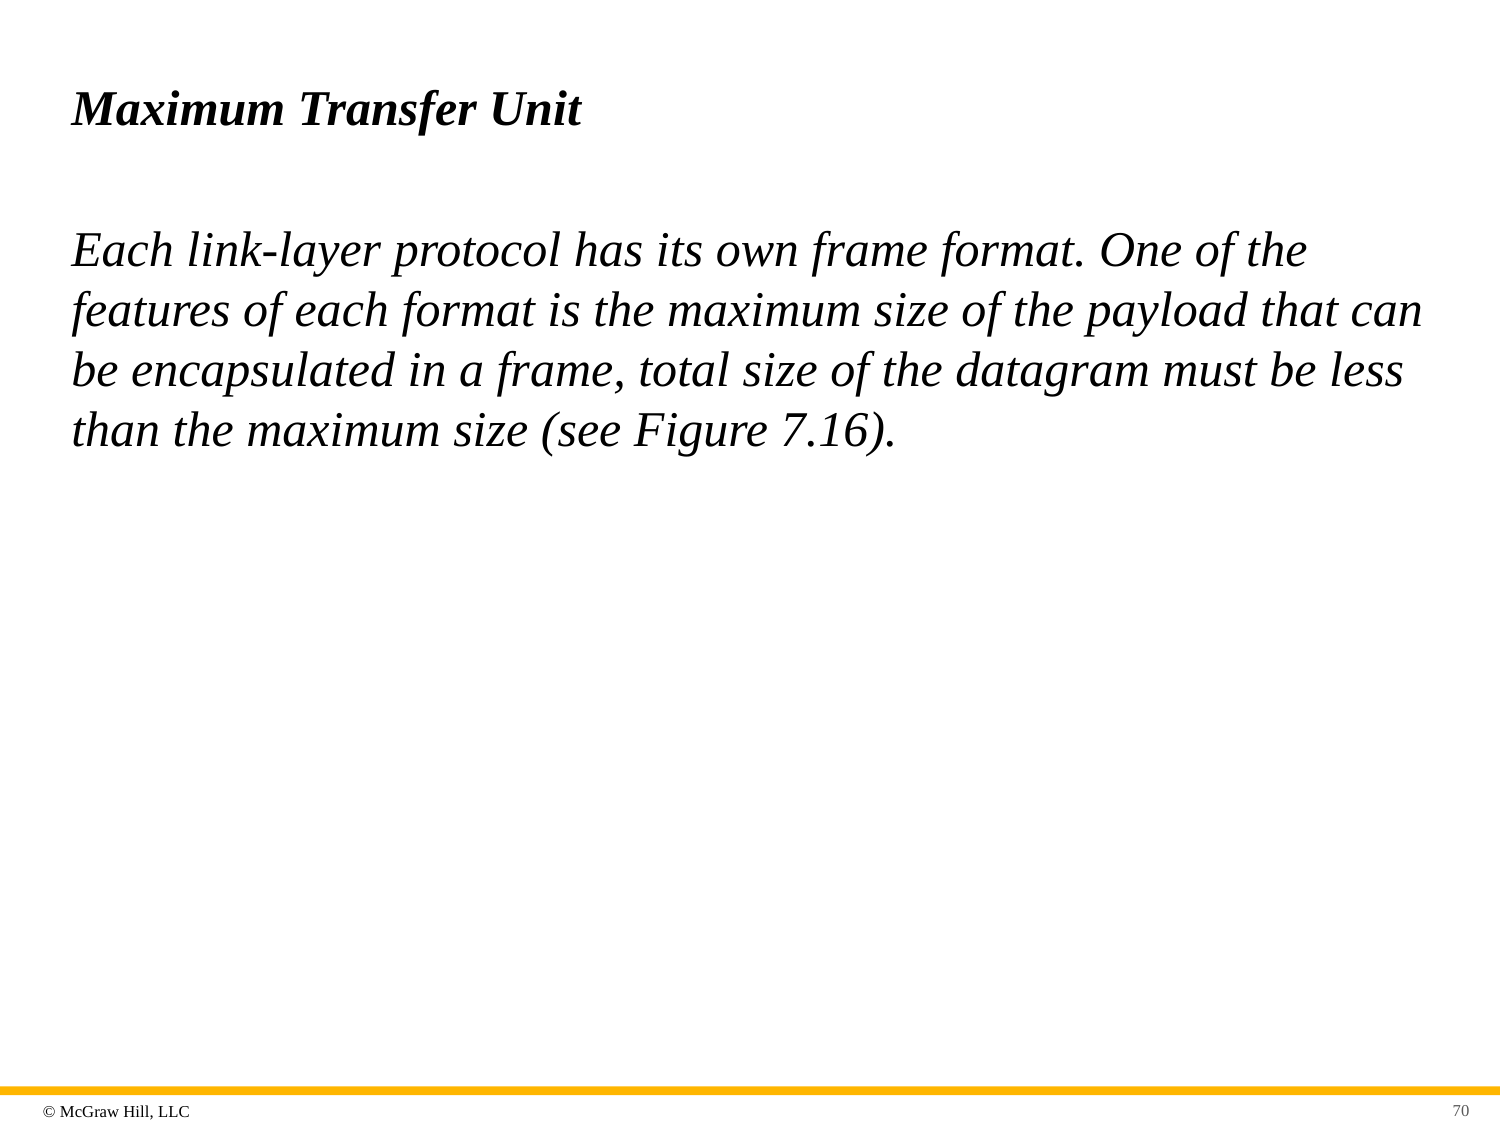

# Maximum Transfer Unit
Each link-layer protocol has its own frame format. One of the features of each format is the maximum size of the payload that can be encapsulated in a frame, total size of the datagram must be less than the maximum size (see Figure 7.16).
70